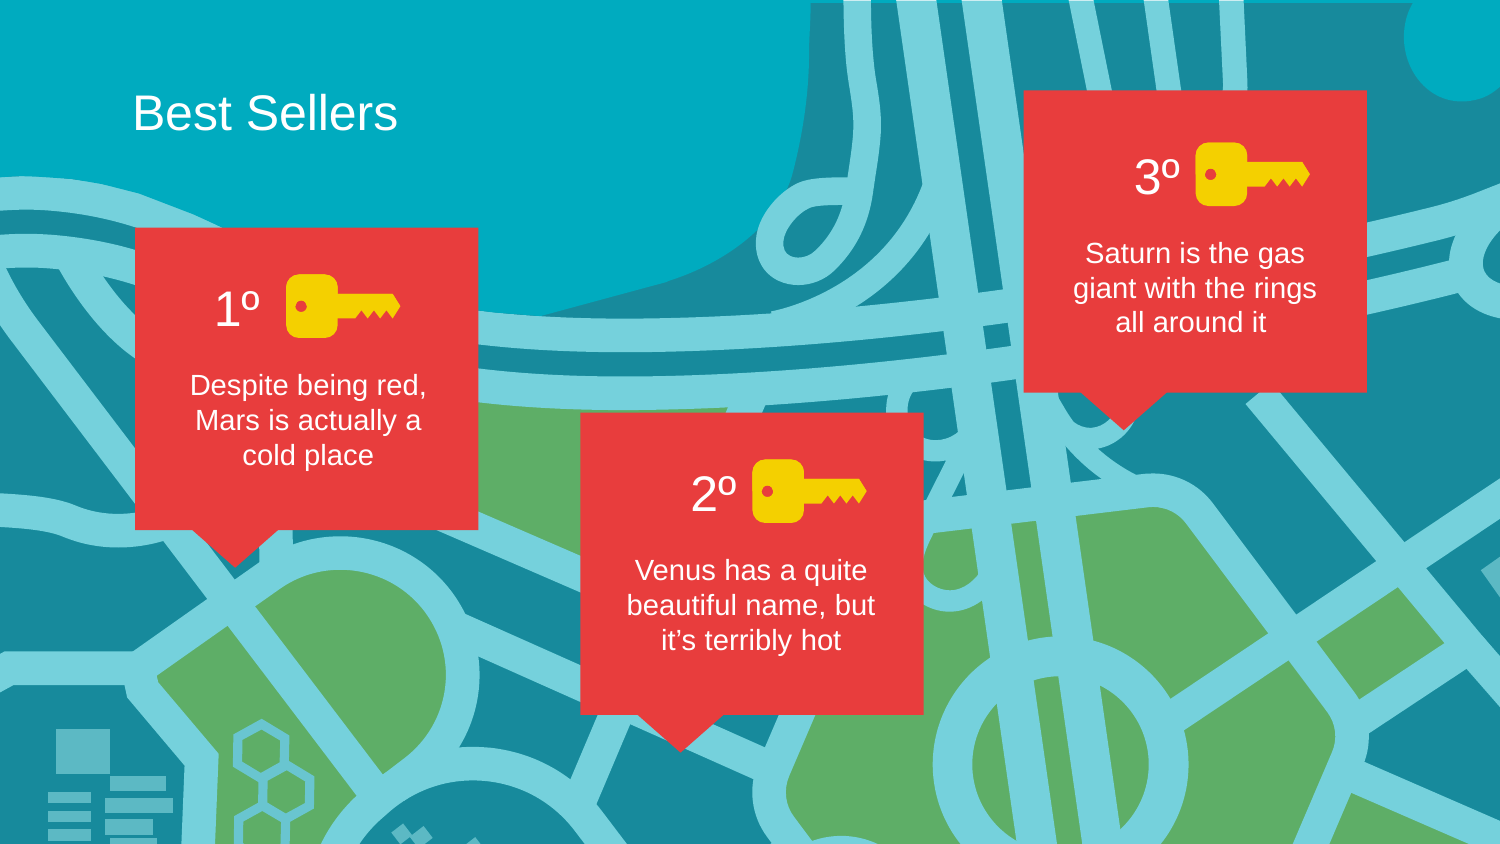

Best Sellers

3º
Saturn is the gas giant with the rings all around it

# 1º
Despite being red, Mars is actually a cold place

2º
Venus has a quite beautiful name, but it’s terribly hot